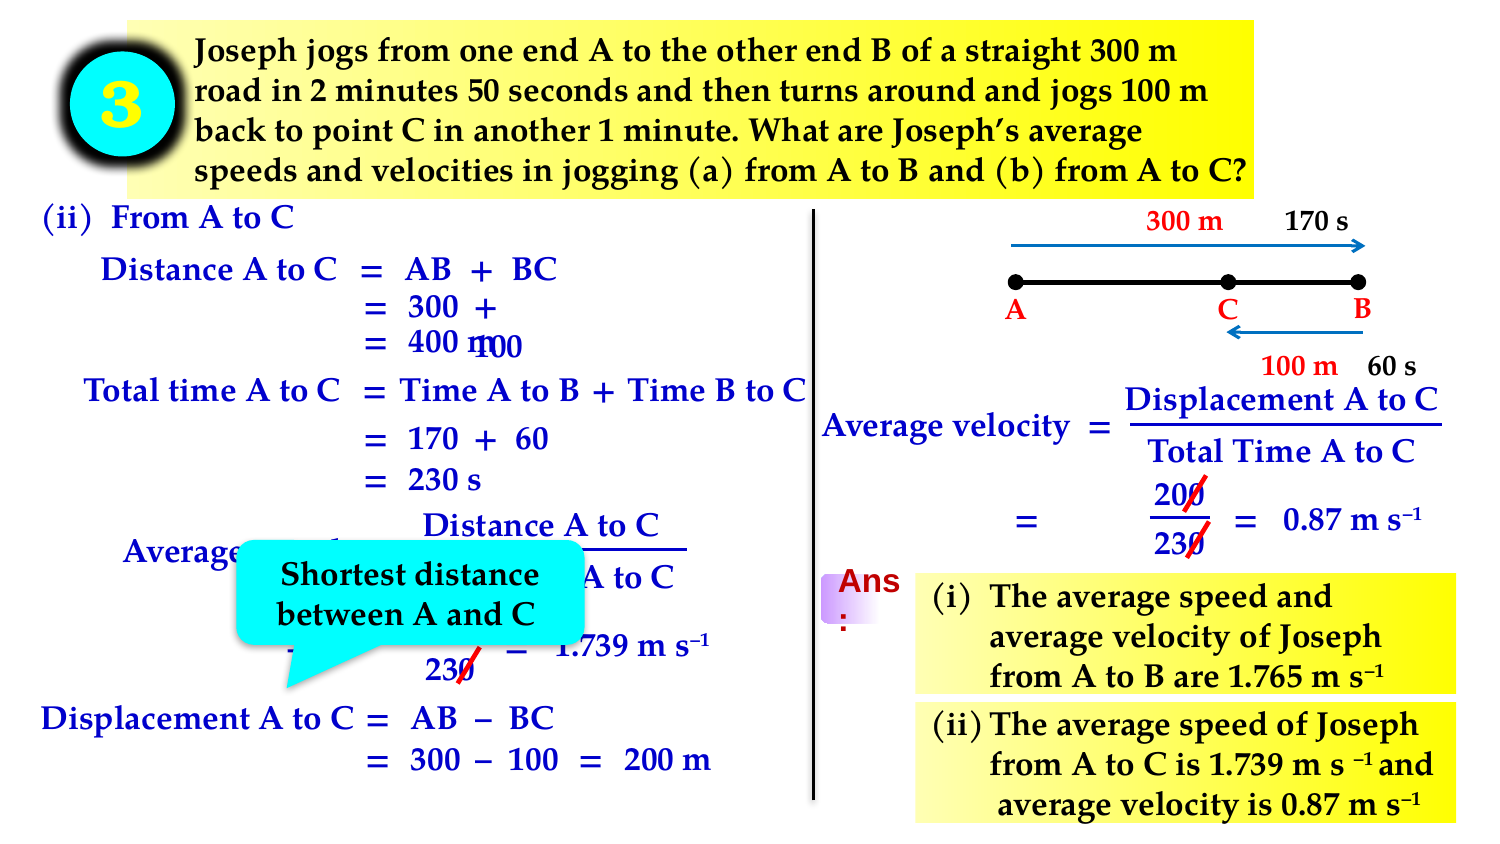

Joseph jogs from one end A to the other end B of a straight 300 m road in 2 minutes 50 seconds and then turns around and jogs 100 m back to point C in another 1 minute. What are Joseph’s average speeds and velocities in jogging (a) from A to B and (b) from A to C?

3
(ii)  From A to C
300 m
170 s

C
B
A
100 m
60 s
Distance A to C
=
AB
+  BC
=
300
+  100
=
400 m
Total time A to C
=
Time A to B
+
Time B to C
Displacement A to C
Total Time A to C
Average velocity  =
=
170
+  60
=
230 s
200
230
=
=   0.87 m s–1
Distance A to C
Total Time A to C
Average speed  =
Shortest distance between A and C
(i)	The average speed and average velocity of Joseph from A to B are 1.765 m s–1
Ans :
400
230
=
=   1.739 m s–1
Displacement A to C
=
AB
–  BC
(ii)	The average speed of Joseph from A to C is 1.739 m s –1 and  average velocity is 0.87 m s–1
=
200 m
=
300
–  100